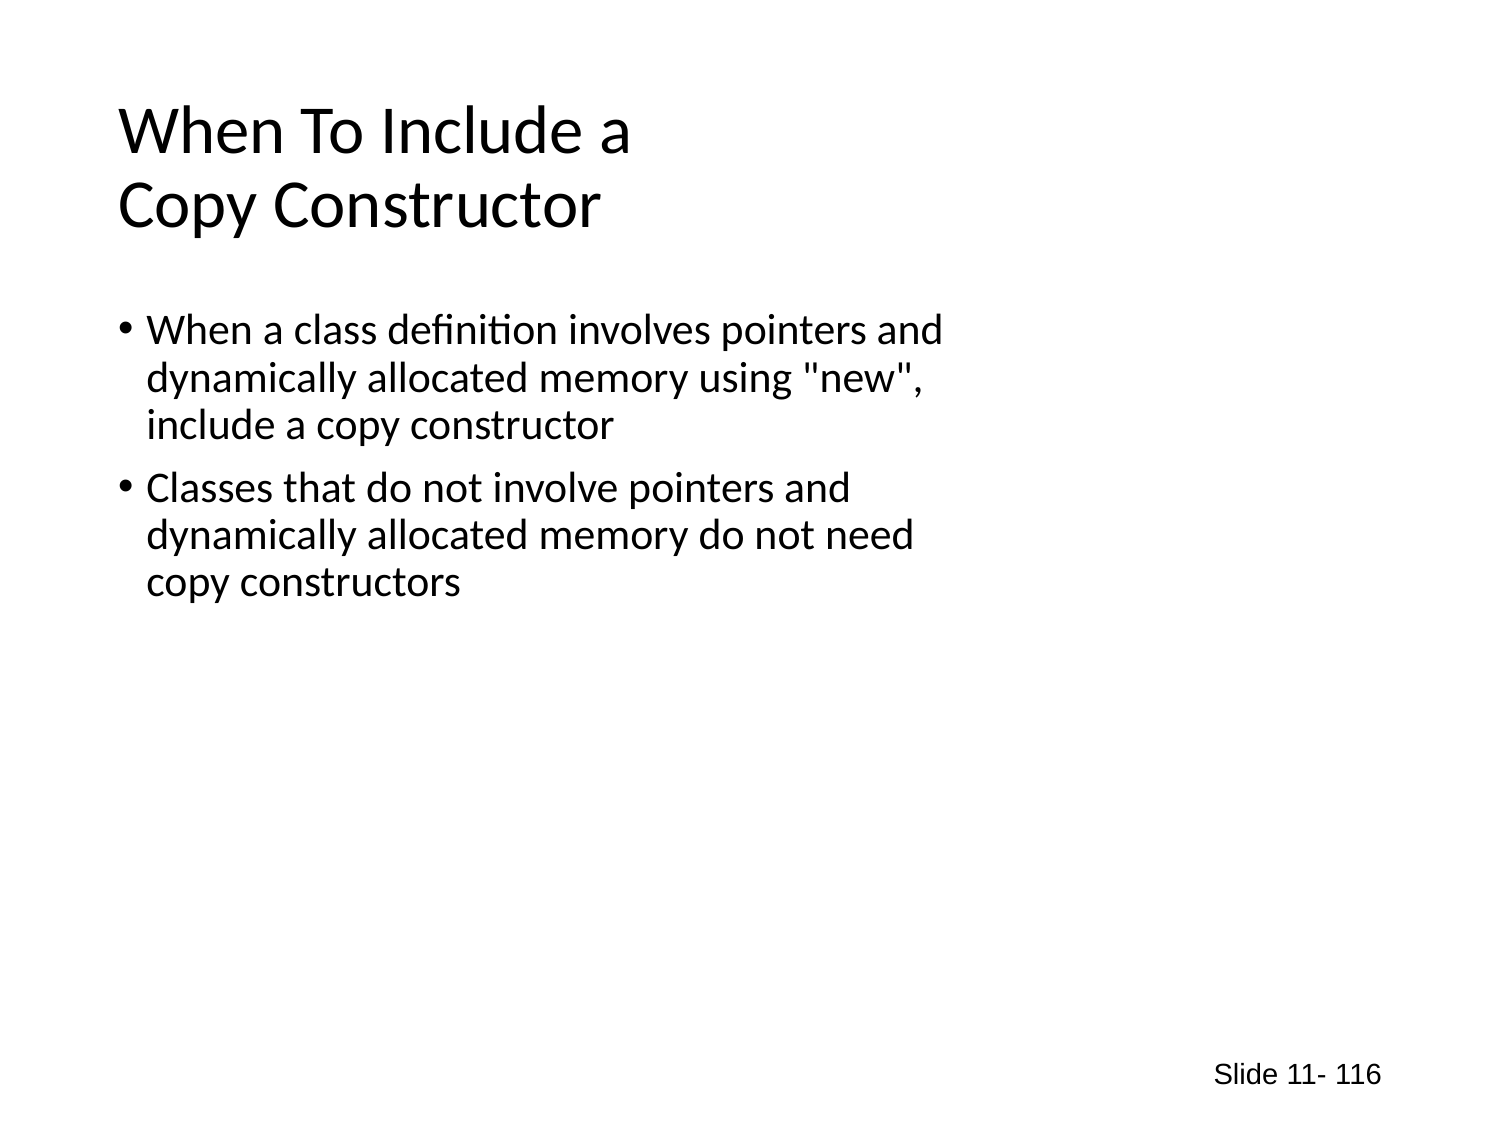

# When To Include a Copy Constructor
When a class definition involves pointers and
dynamically allocated memory using "new",
include a copy constructor
Classes that do not involve pointers and
dynamically allocated memory do not need
copy constructors
Slide 11- 116